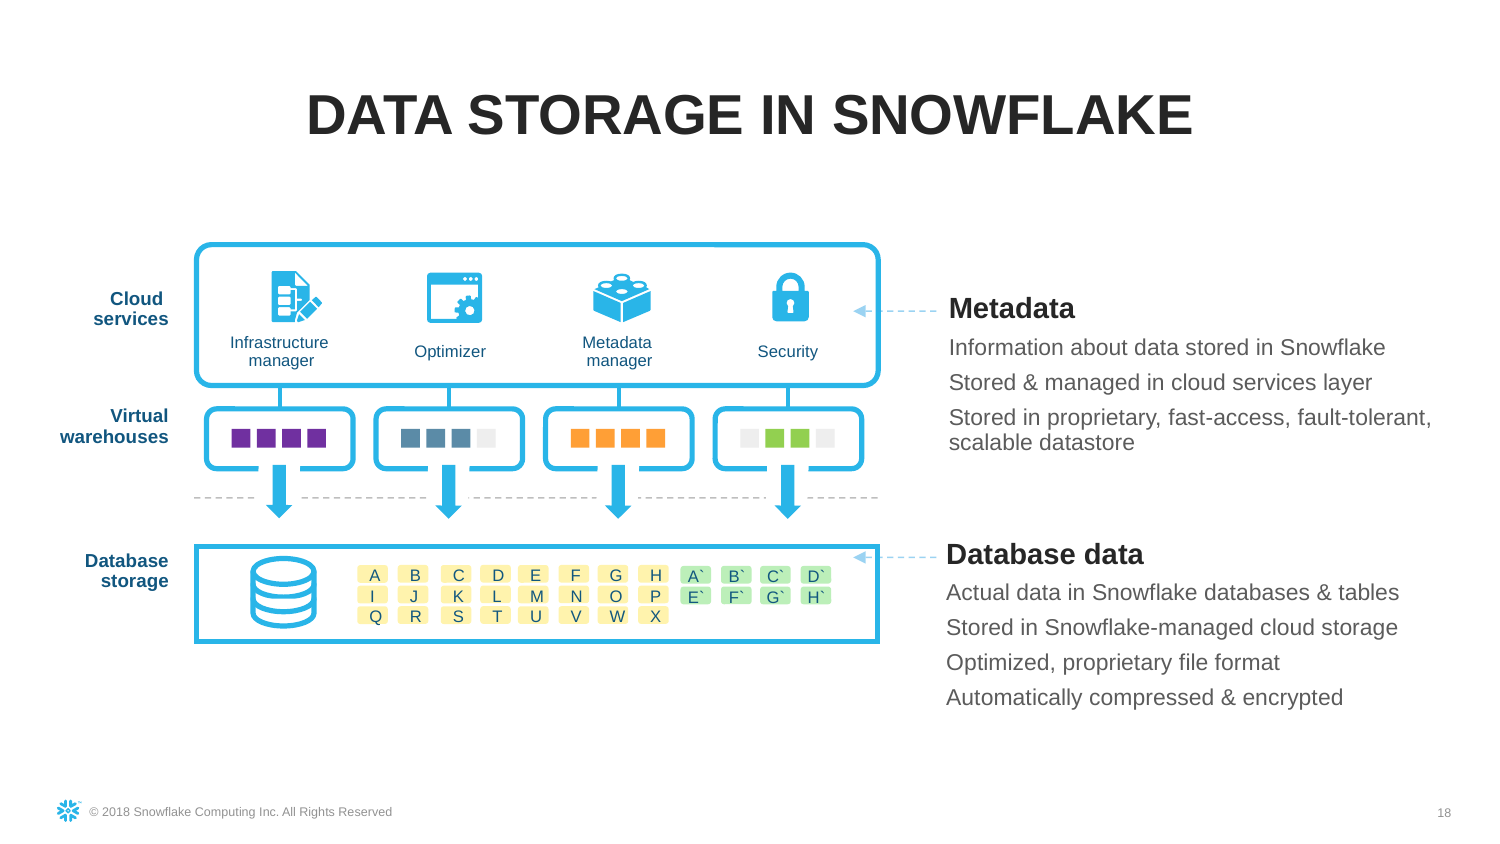

DATA STORAGE IN SNOWFLAKE

Cloud
services
Metadata
Information about data stored in Snowflake
Stored & managed in cloud services layer
Stored in proprietary, fast-access, fault-tolerant, scalable datastore
Infrastructure
manager
Optimizer
Metadata
manager
Security
Virtual
warehouses

Database data
Actual data in Snowflake databases & tables
Stored in Snowflake-managed cloud storage
Optimized, proprietary file format
Automatically compressed & encrypted
Database storage

D
F
B
H
G
E
C
A
B`
D`
C`
A`
L
N
J
P
O
M
K
I
F`
H`
G`
E`
T
V
R
X
W
U
S
Q
18